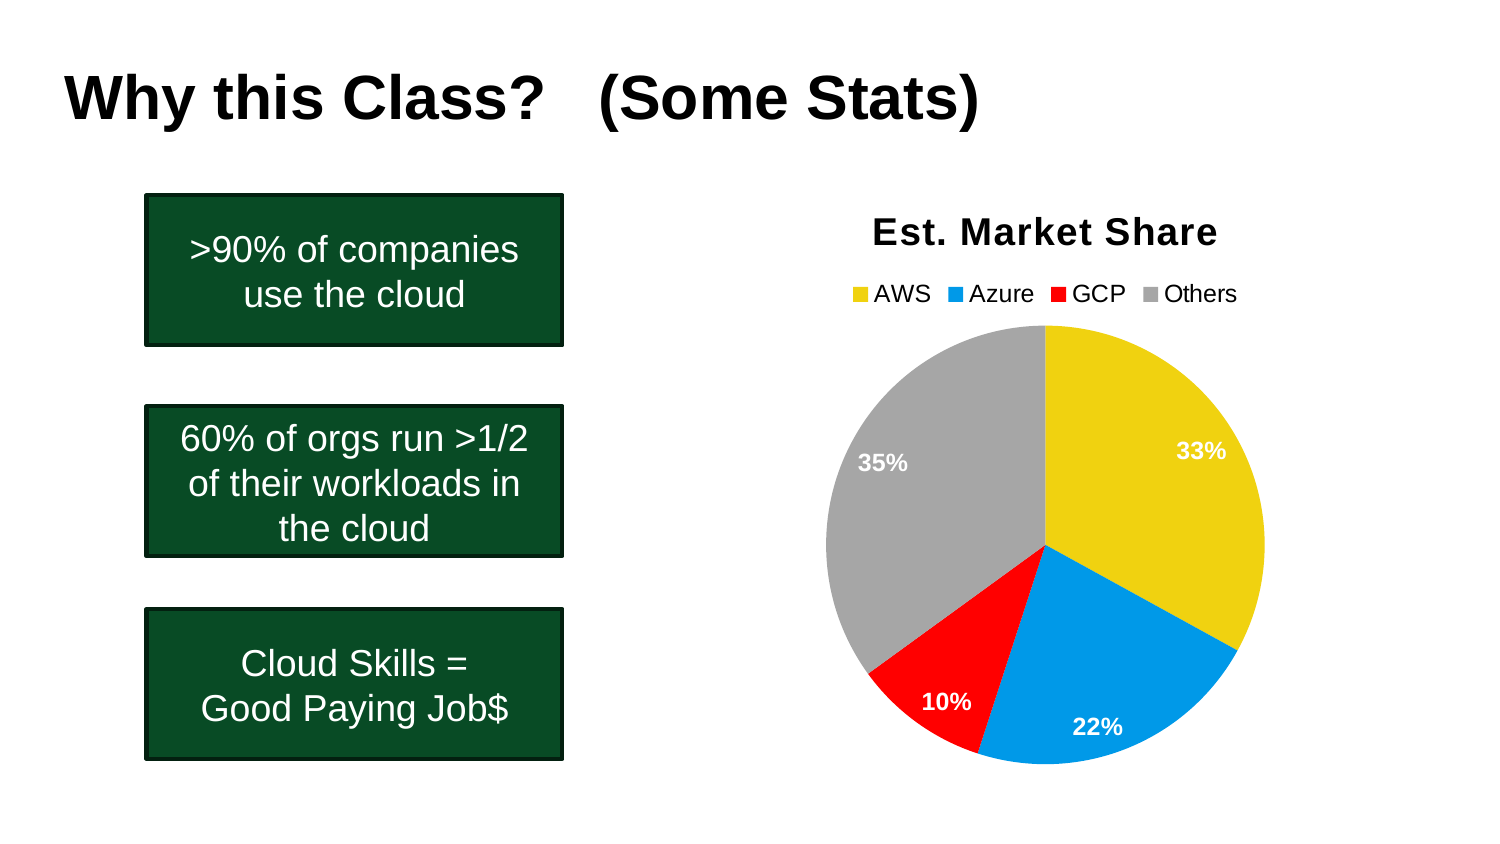

# Why this Class?   (Some Stats)

### Chart: Est. Market Share

| Category | Market Share |
|---|---|
| AWS | 33.0 |
| Azure | 22.0 |
| GCP | 10.0 |
| Others | 35.0 |
>90% of companies use the cloud
60% of orgs run >1/2 of their workloads in the cloud
Cloud Skills =
Good Paying Job$